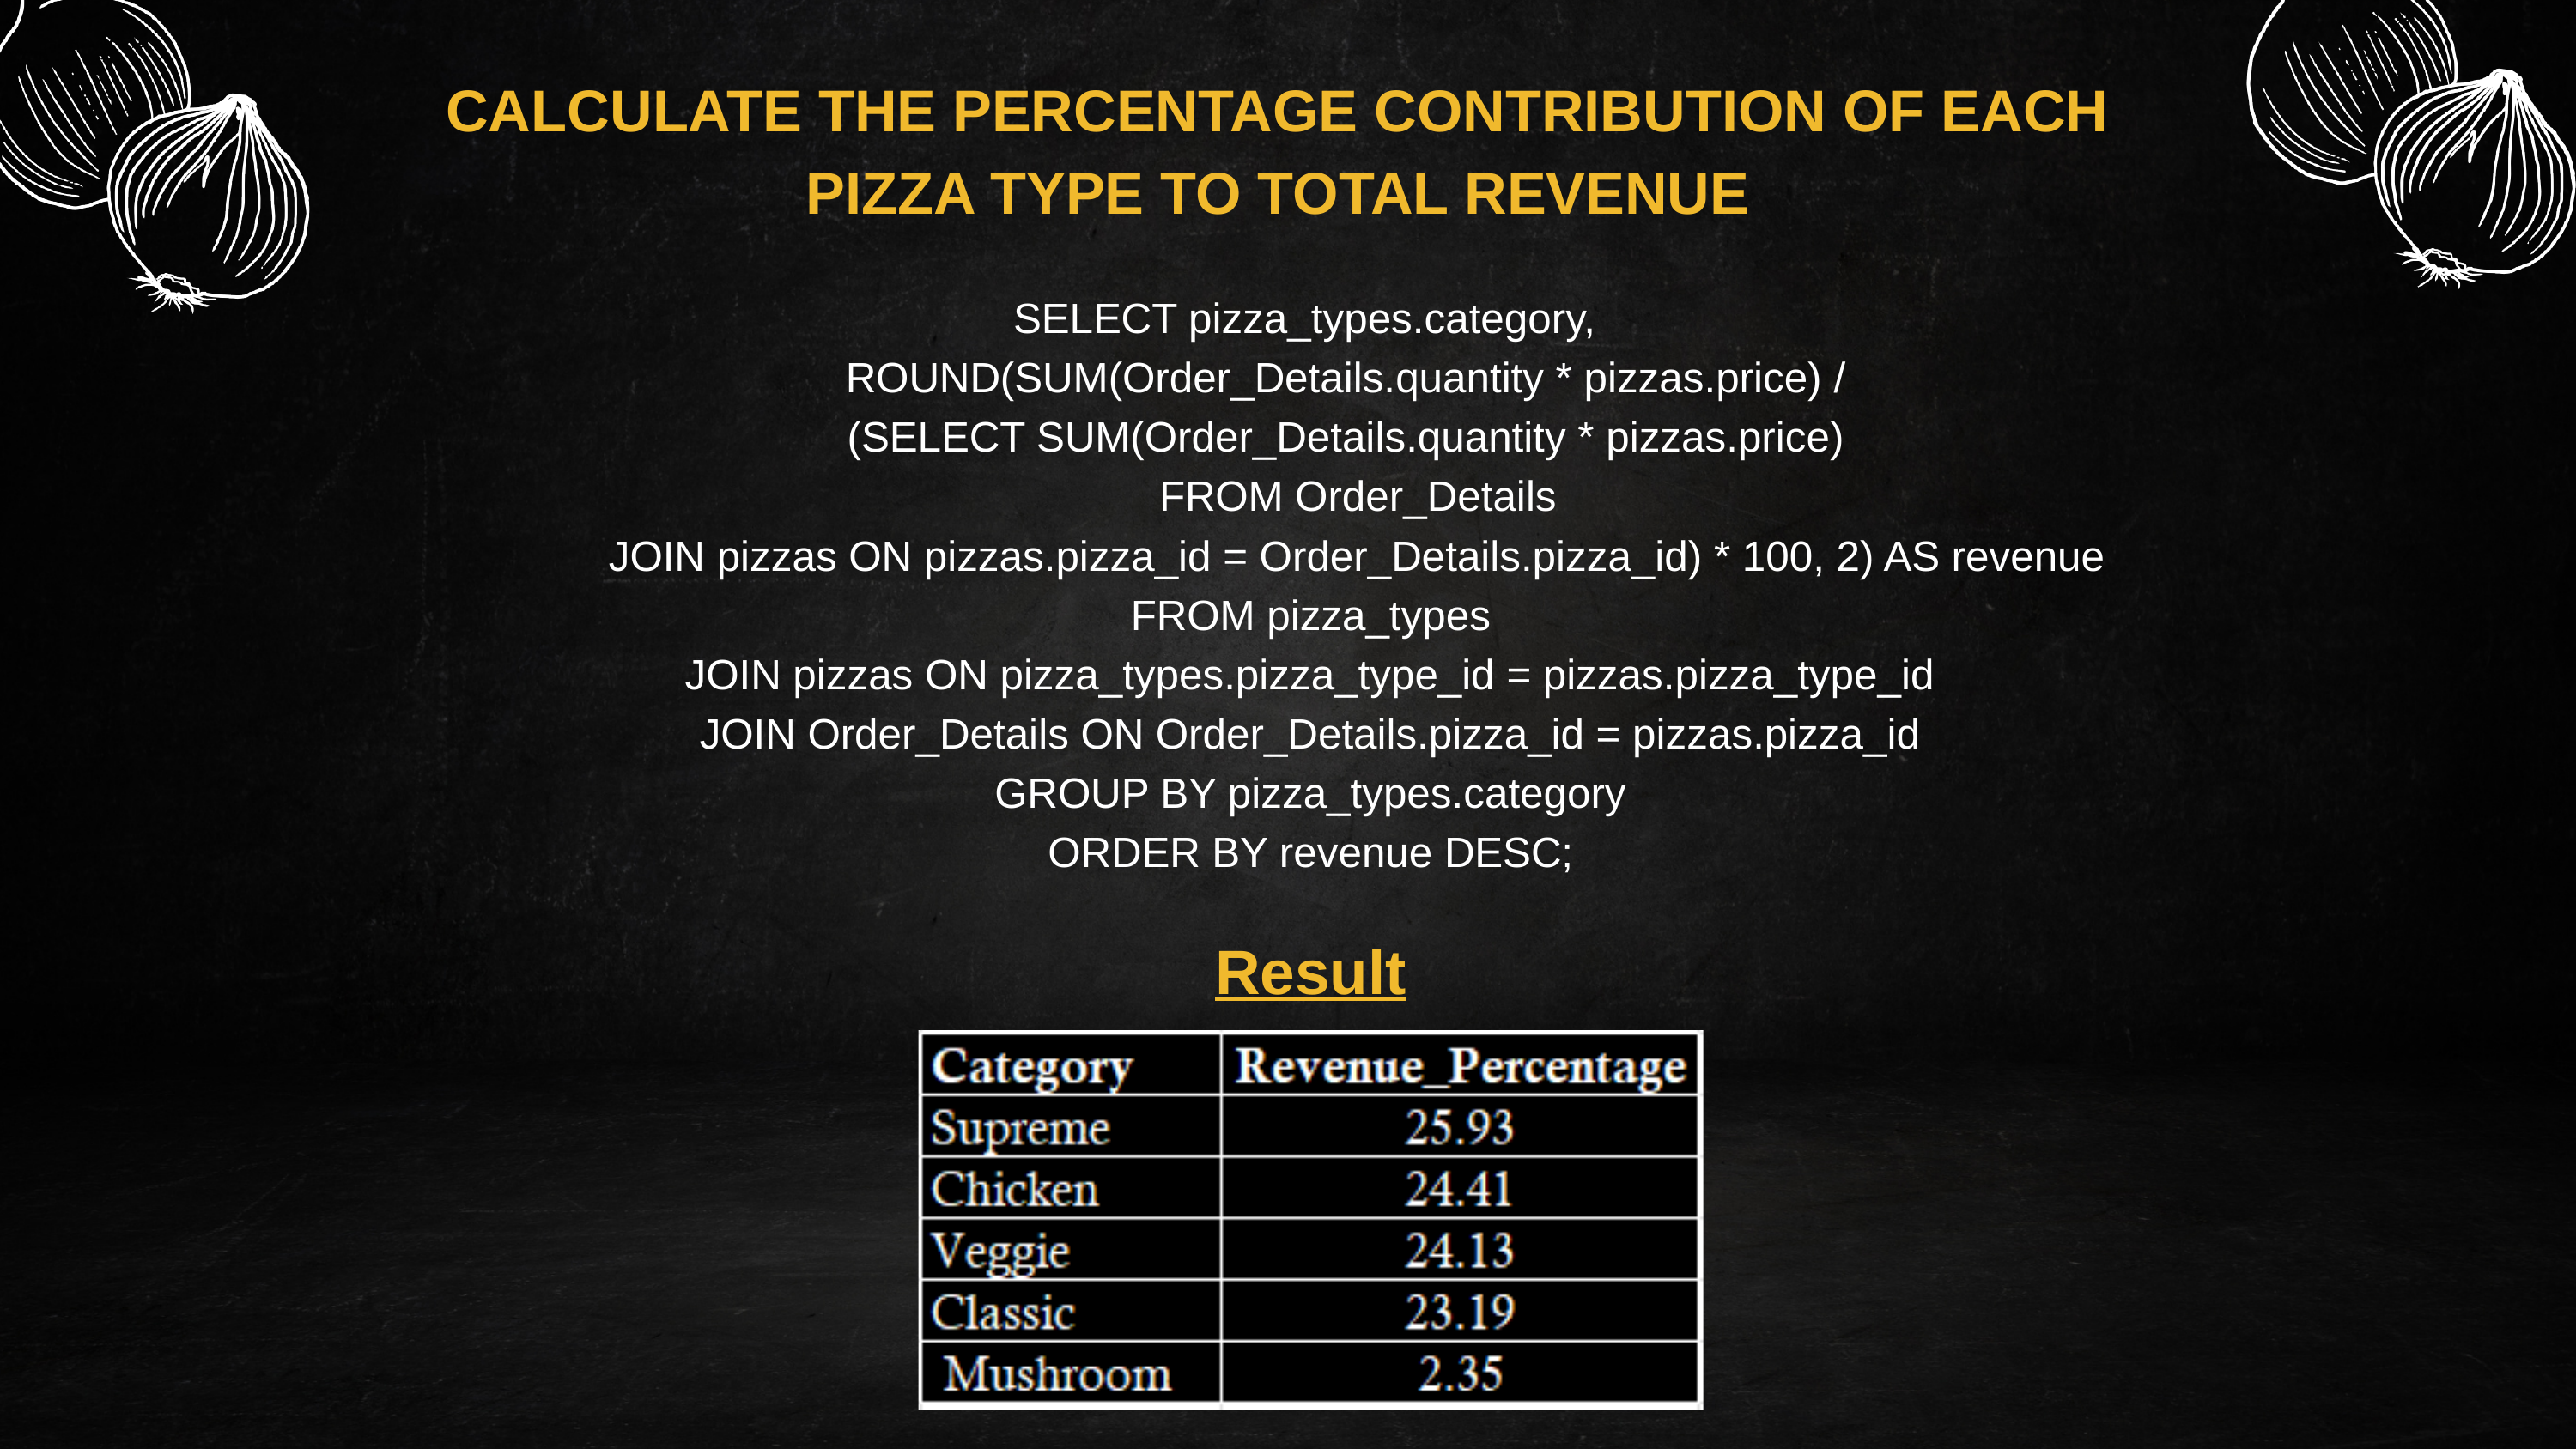

CALCULATE THE PERCENTAGE CONTRIBUTION OF EACH PIZZA TYPE TO TOTAL REVENUE
SELECT pizza_types.category,
       ROUND(SUM(Order_Details.quantity * pizzas.price) /
       (SELECT SUM(Order_Details.quantity * pizzas.price)
        FROM Order_Details
        JOIN pizzas ON pizzas.pizza_id = Order_Details.pizza_id) * 100, 2) AS revenue
FROM pizza_types
JOIN pizzas ON pizza_types.pizza_type_id = pizzas.pizza_type_id
JOIN Order_Details ON Order_Details.pizza_id = pizzas.pizza_id
GROUP BY pizza_types.category
ORDER BY revenue DESC;

Result